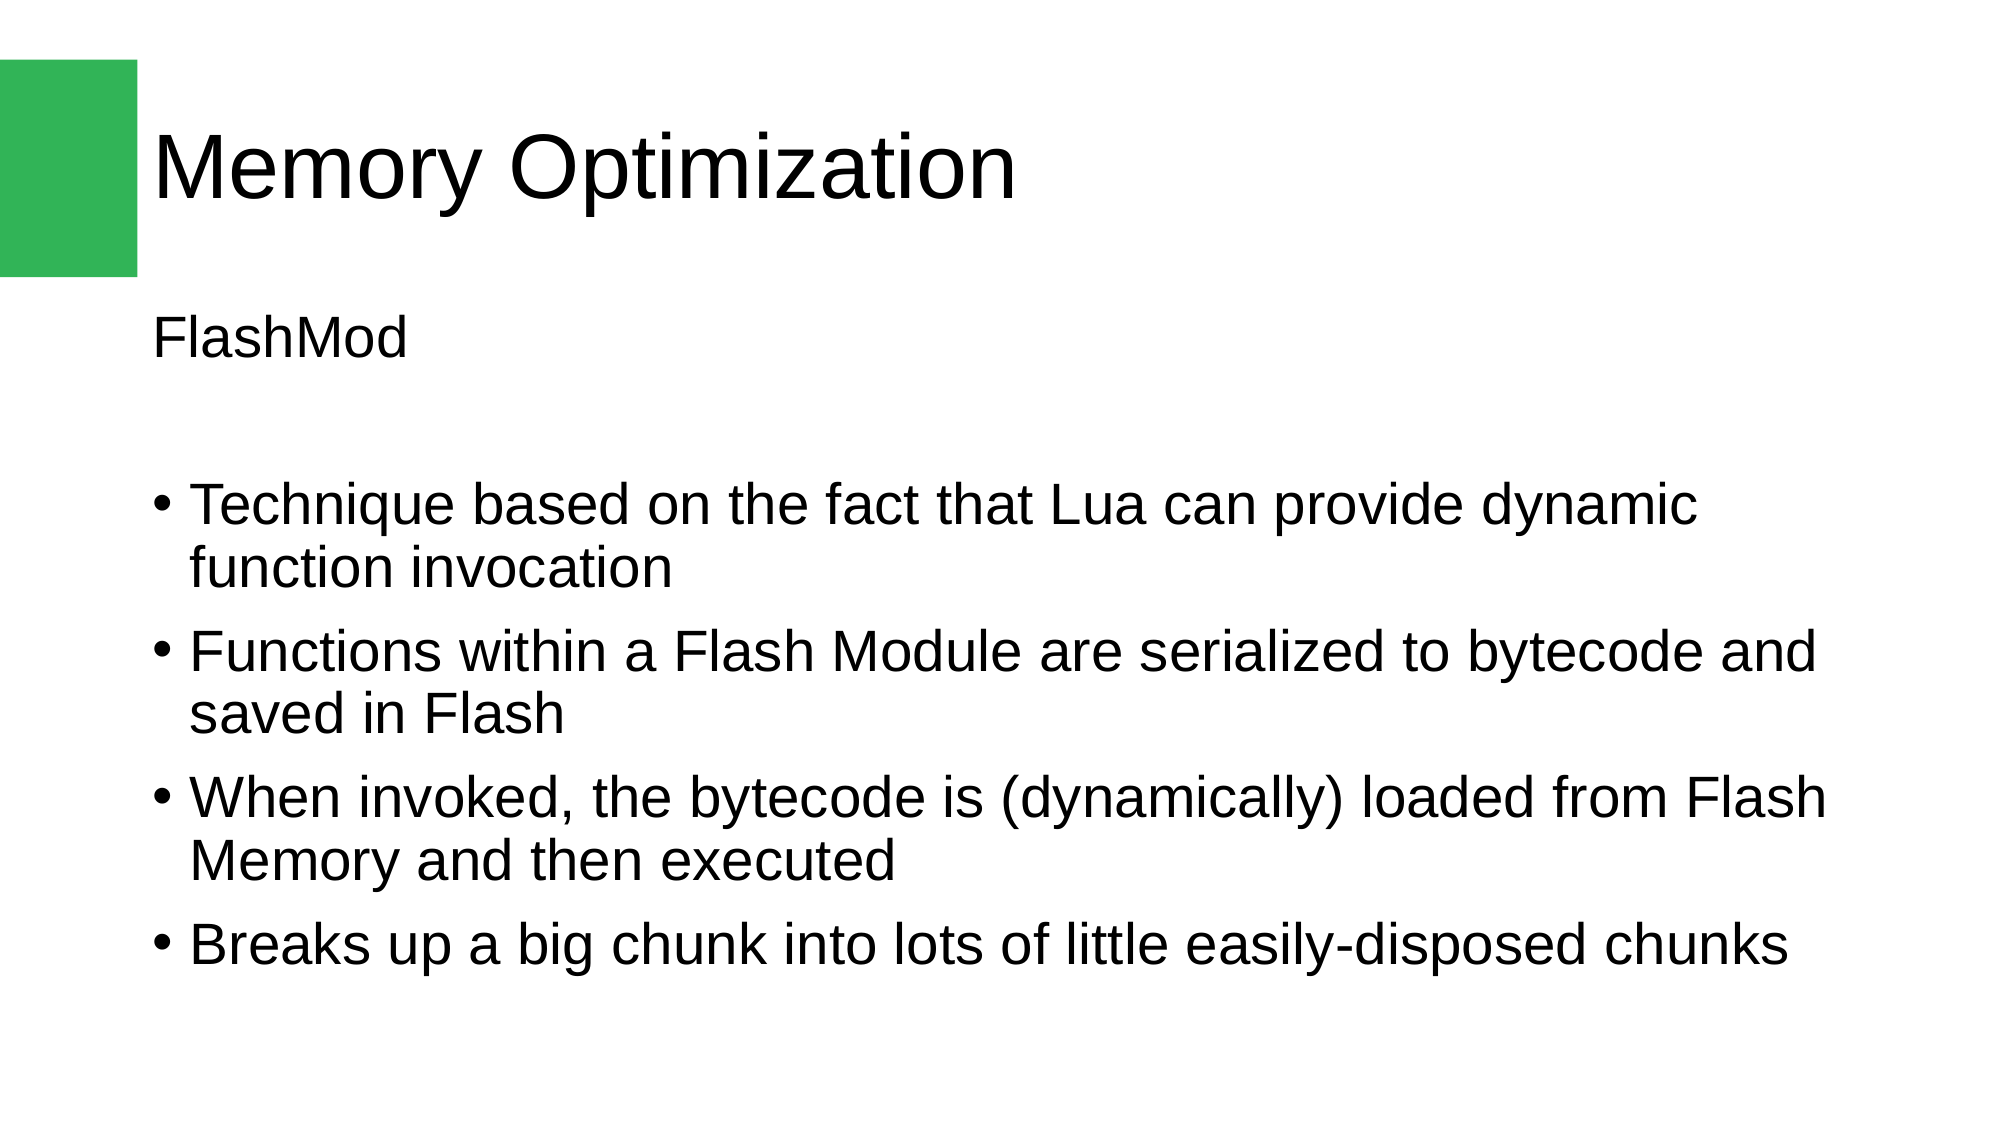

# Memory Optimization
FlashMod

Technique based on the fact that Lua can provide dynamic function invocation
Functions within a Flash Module are serialized to bytecode and saved in Flash
When invoked, the bytecode is (dynamically) loaded from Flash Memory and then executed
Breaks up a big chunk into lots of little easily-disposed chunks